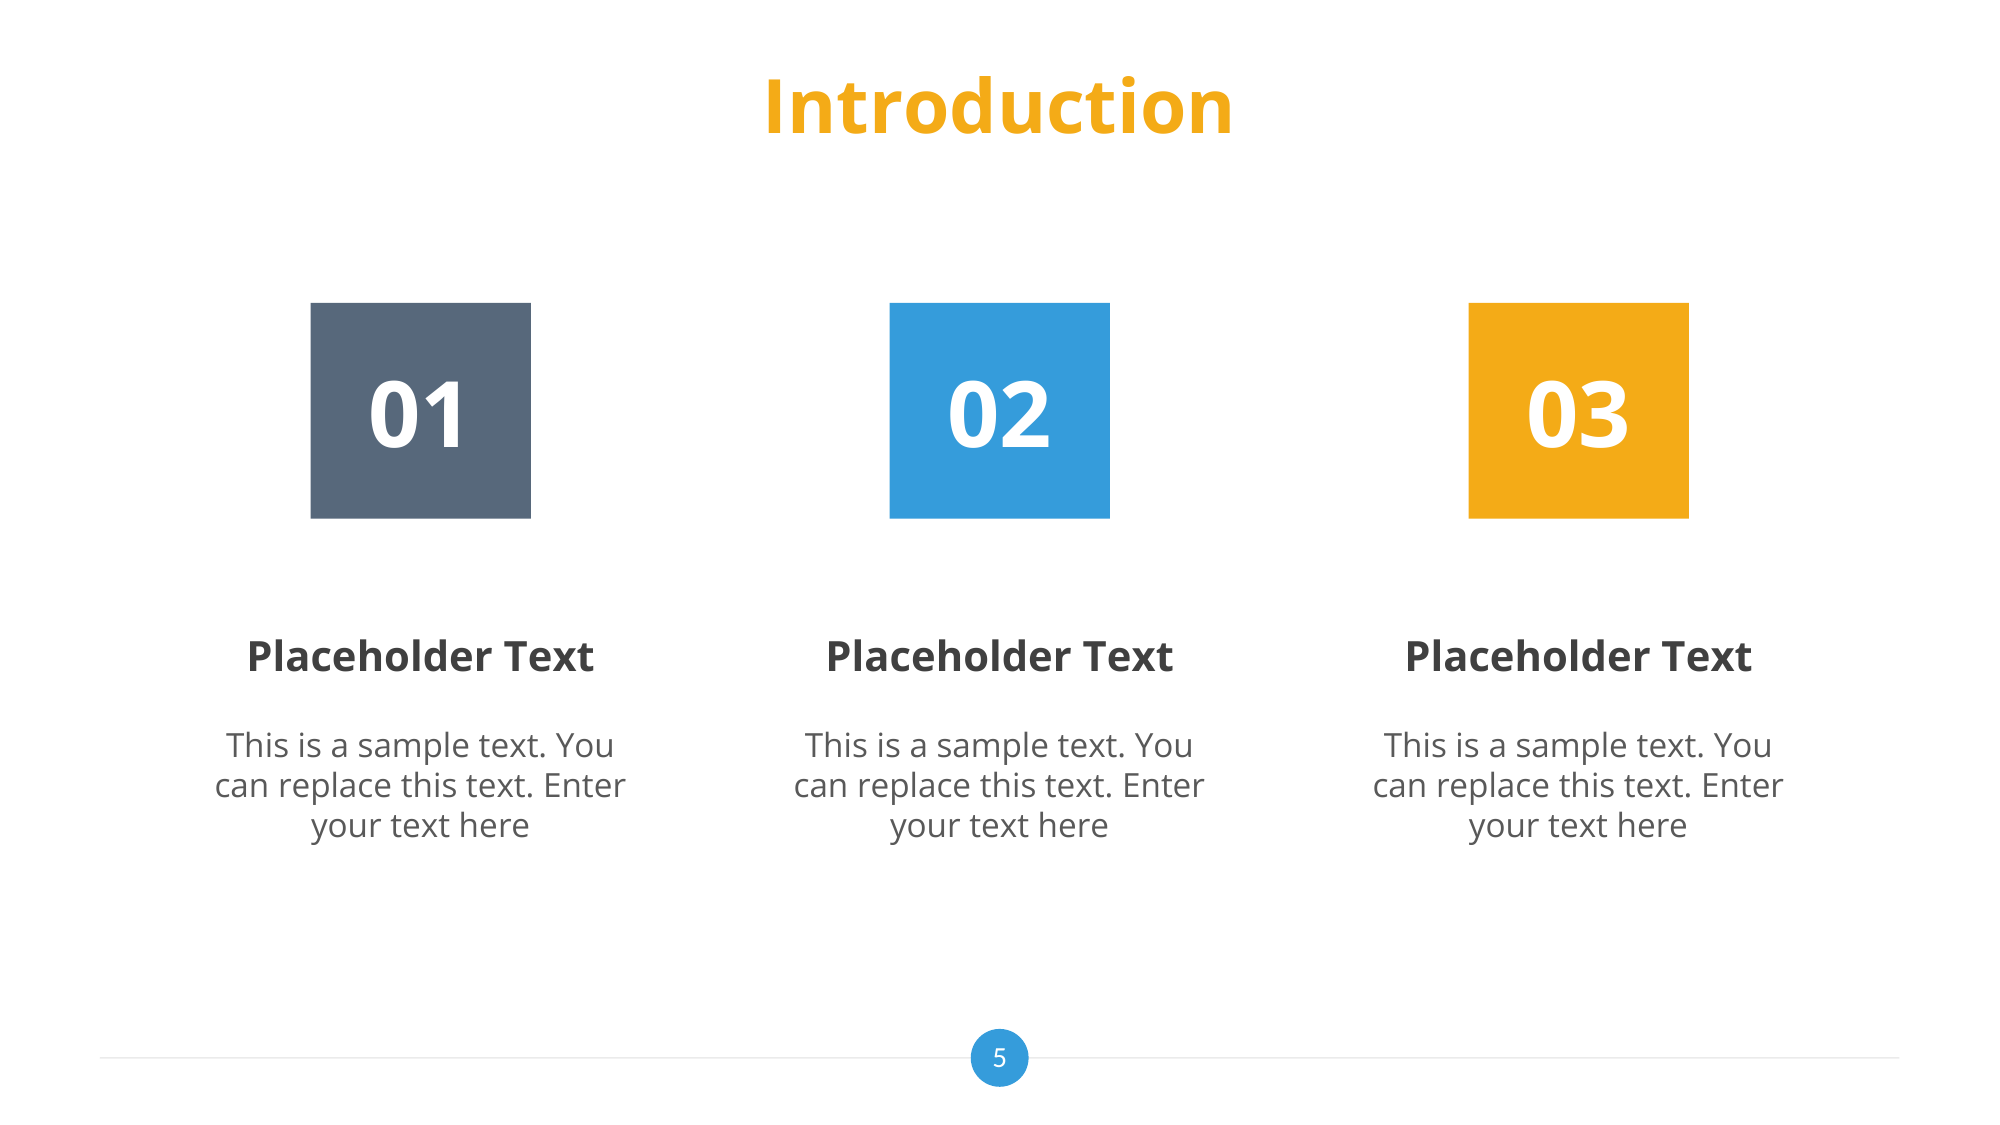

# Introduction
01
02
03
Placeholder Text
Placeholder Text
Placeholder Text
This is a sample text. You can replace this text. Enter your text here
This is a sample text. You can replace this text. Enter your text here
This is a sample text. You can replace this text. Enter your text here
5